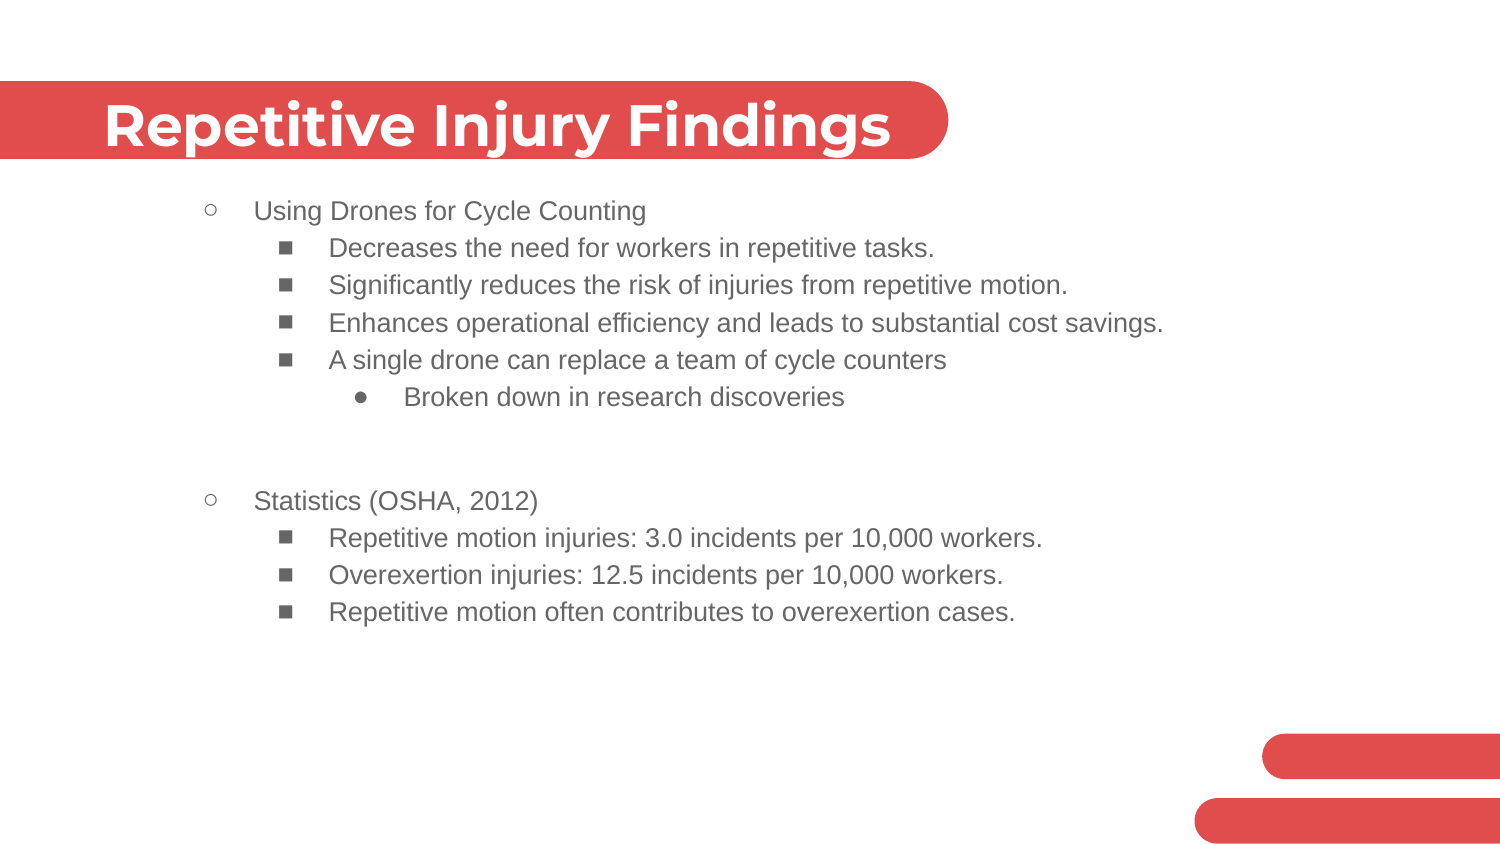

# Repetitive Injury Findings
Using Drones for Cycle Counting
Decreases the need for workers in repetitive tasks.
Significantly reduces the risk of injuries from repetitive motion.
Enhances operational efficiency and leads to substantial cost savings.
A single drone can replace a team of cycle counters
Broken down in research discoveries

Statistics (OSHA, 2012)
Repetitive motion injuries: 3.0 incidents per 10,000 workers.
Overexertion injuries: 12.5 incidents per 10,000 workers.
Repetitive motion often contributes to overexertion cases.